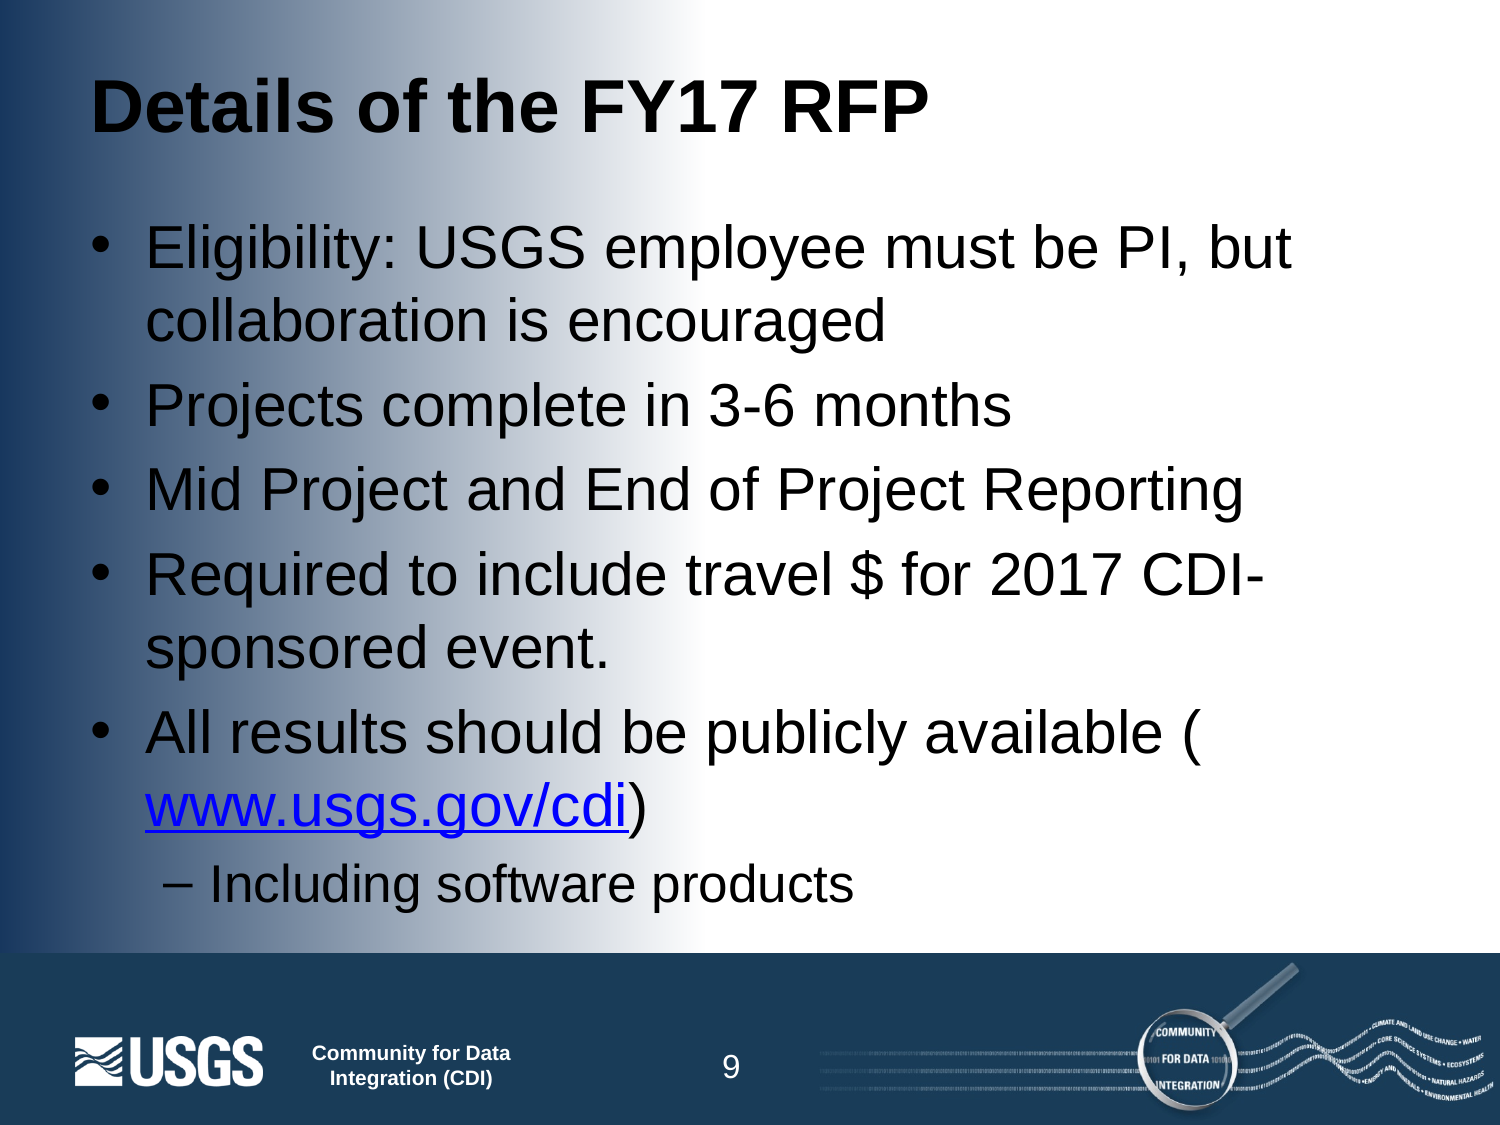

# Details of the FY17 RFP
Eligibility: USGS employee must be PI, but collaboration is encouraged
Projects complete in 3-6 months
Mid Project and End of Project Reporting
Required to include travel $ for 2017 CDI-sponsored event.
All results should be publicly available (www.usgs.gov/cdi)
Including software products